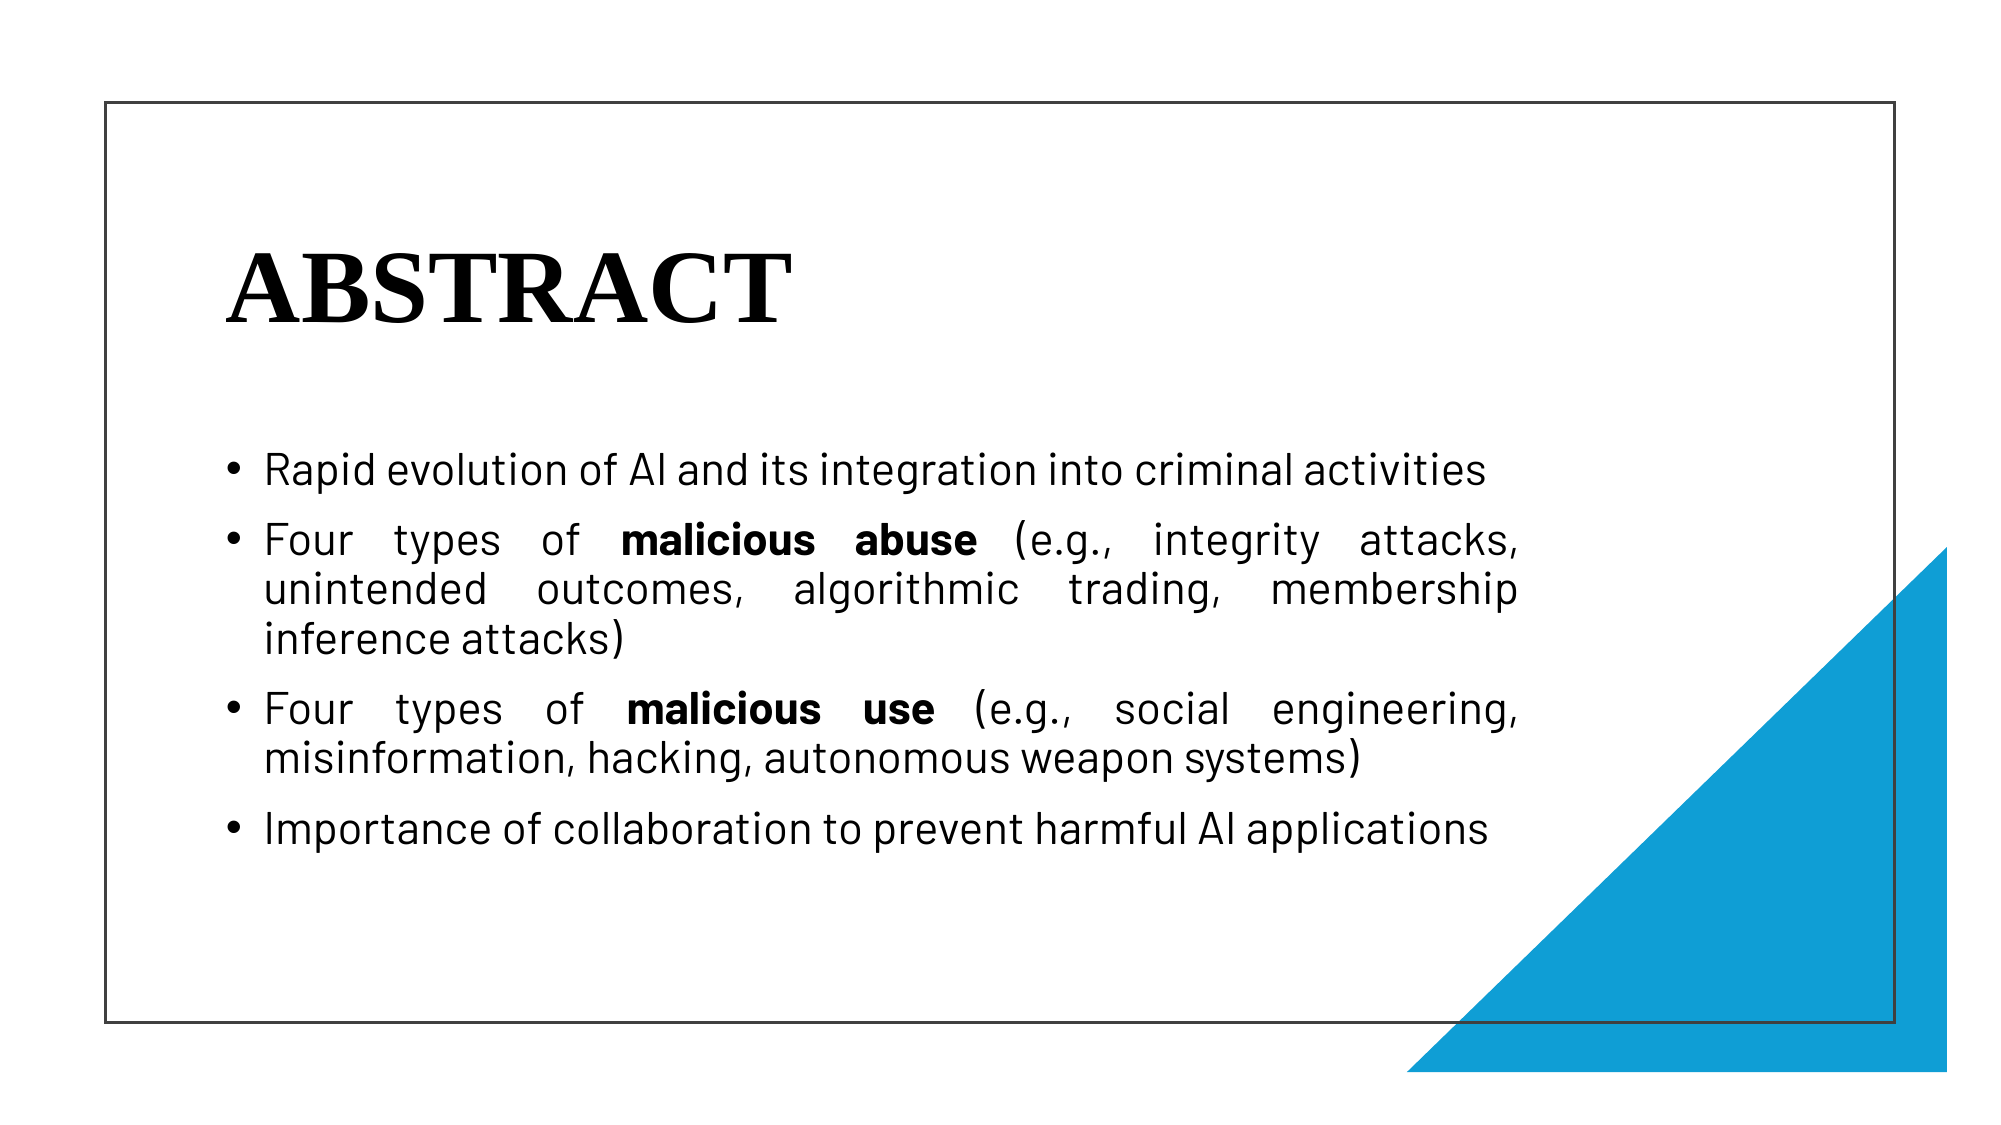

# ABSTRACT

Rapid evolution of AI and its integration into criminal activities
Four types of malicious abuse (e.g., integrity attacks, unintended outcomes, algorithmic trading, membership inference attacks)
Four types of malicious use (e.g., social engineering, misinformation, hacking, autonomous weapon systems)
Importance of collaboration to prevent harmful AI applications